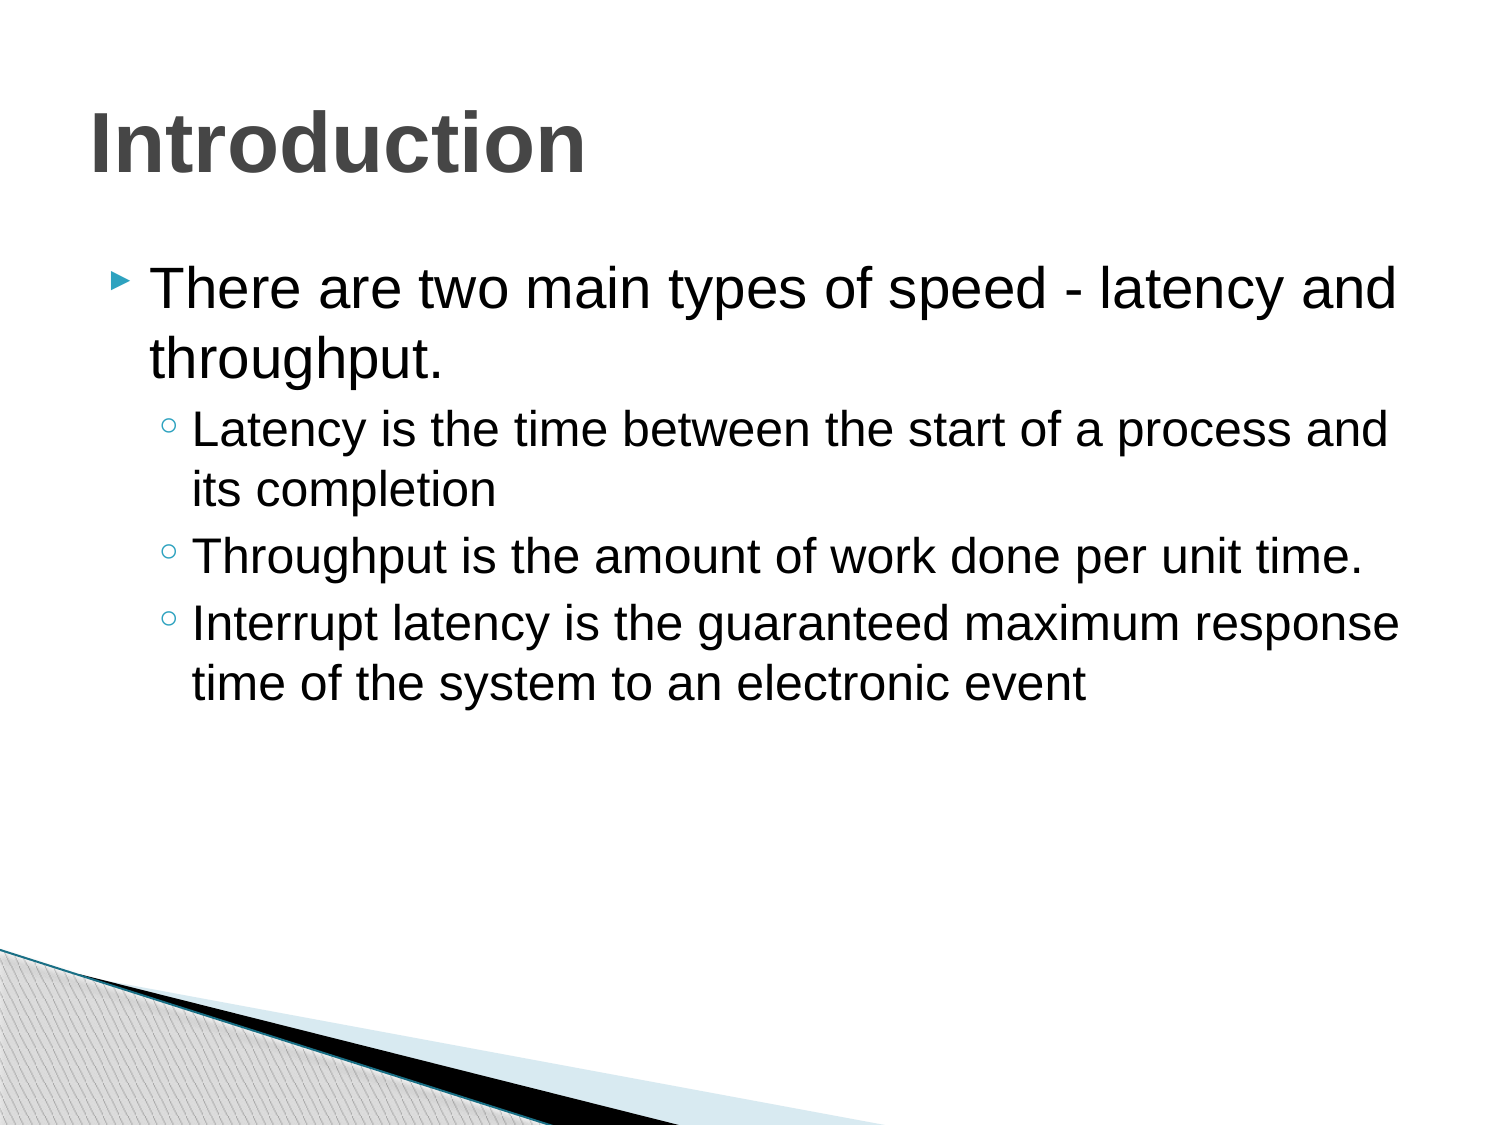

# Introduction
There are two main types of speed - latency and throughput.
Latency is the time between the start of a process and its completion
Throughput is the amount of work done per unit time.
Interrupt latency is the guaranteed maximum response time of the system to an electronic event